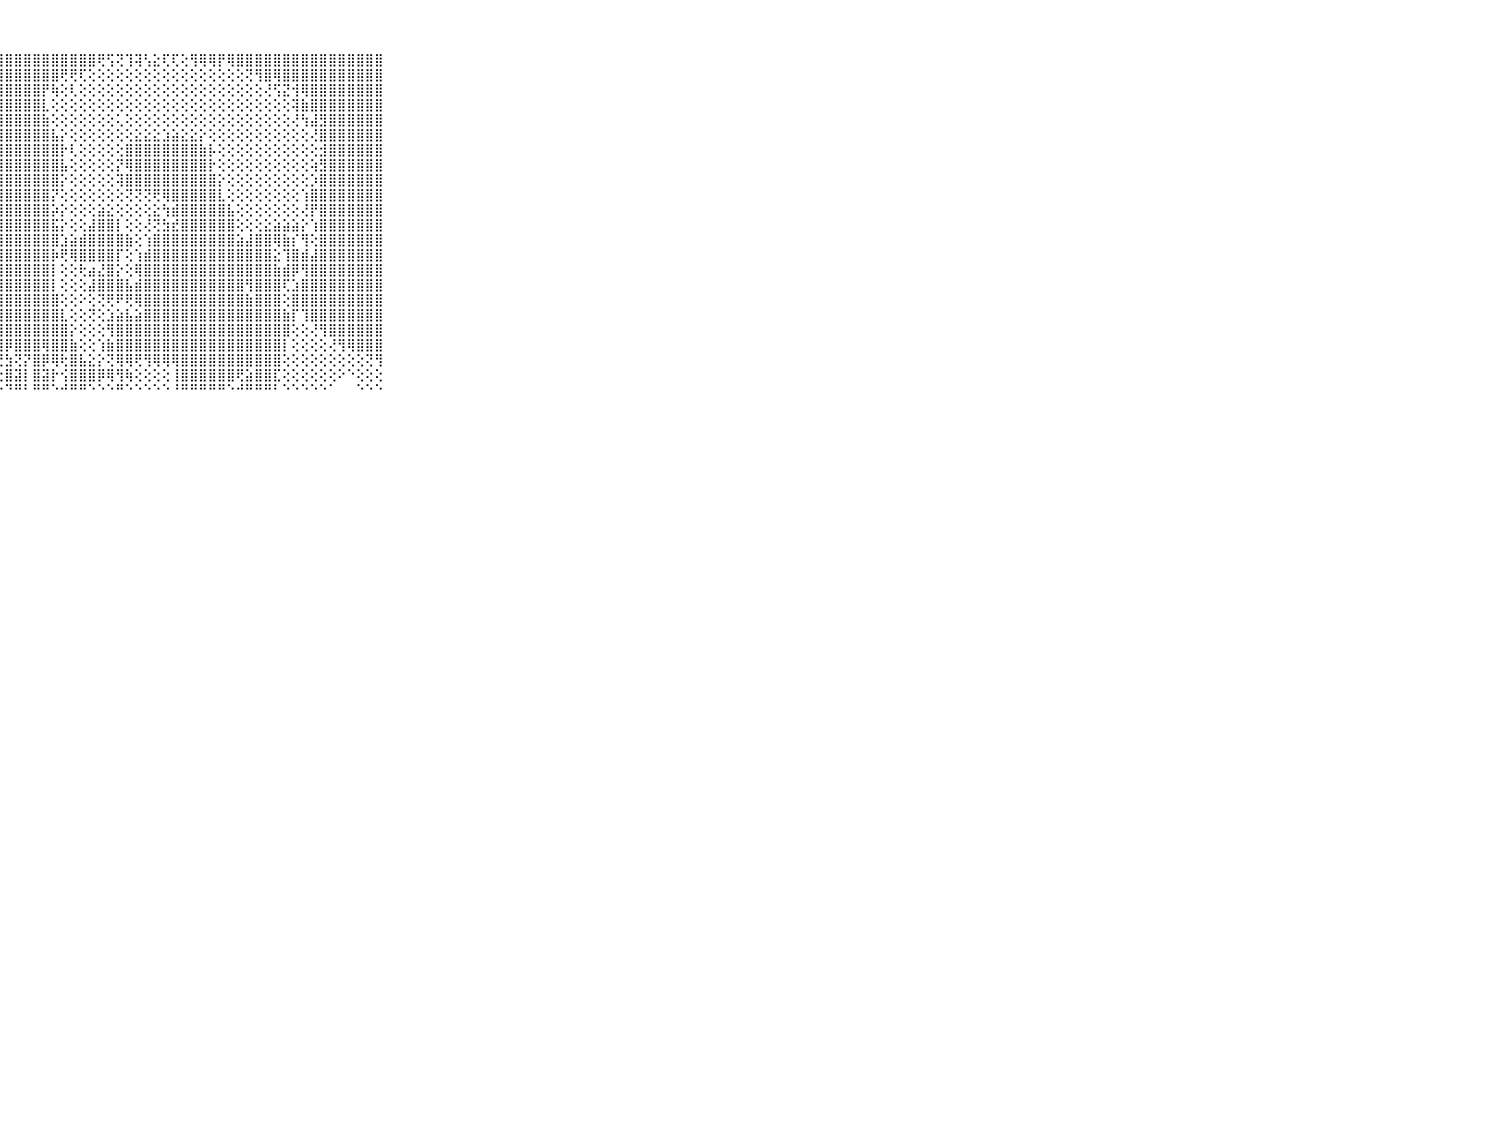

⠀⠀⠀⠀⠀⠀⠀⠀⠀⠀⠀⣿⣿⣿⣿⣿⣿⣿⣿⣿⣿⣿⣿⣿⣿⣿⣿⣿⣿⣿⣿⣿⣿⣿⣿⣿⣿⣿⢟⢫⢝⢹⢽⢣⣕⢏⢏⢕⢻⢿⢿⡟⢿⣿⣿⣿⣿⣿⣿⣿⣿⣿⣿⣿⣿⣿⣿⣿⣿⠀⠀⠀⠀⠀⠀⠀⠀⠀⠀⠀⠀
⠀⠀⠀⠀⠀⠀⠀⠀⠀⠀⠀⣿⣿⣿⣿⣿⣿⣿⣿⣿⣿⣿⣿⣿⣿⣿⣿⣿⣿⣿⣿⣿⣿⣿⢟⢟⢏⢕⢕⢕⢕⢕⢕⢕⢕⢕⢕⢕⢕⢕⢕⢕⢕⢕⢝⢻⣿⢿⣿⣿⣿⣿⣿⣿⣿⣿⣿⣿⣿⠀⠀⠀⠀⠀⠀⠀⠀⠀⠀⠀⠀
⠀⠀⠀⠀⠀⠀⠀⠀⠀⠀⠀⣿⣿⣿⣿⣿⣿⣿⣿⣿⣿⣿⣿⣿⣿⣿⣿⣿⣿⣿⣿⣿⡟⢷⢕⢇⢕⢕⢕⢕⢕⢕⢕⢕⢕⢕⢕⢕⢕⢕⢕⢕⢕⢕⢕⢕⢜⢫⣝⢺⢿⣿⣿⣿⣿⣿⣿⣿⣿⠀⠀⠀⠀⠀⠀⠀⠀⠀⠀⠀⠀
⠀⠀⠀⠀⠀⠀⠀⠀⠀⠀⠀⣿⣿⣿⣿⣿⣿⣿⣿⣿⣿⣿⣿⣿⣿⣿⣿⣿⣿⣿⣿⣿⣇⢕⢕⢕⢕⢕⢕⢕⢕⢕⢕⢕⢕⢕⢕⢕⢕⢕⢕⢕⢕⢕⢕⢕⢕⢕⢕⢽⣷⣿⣿⣿⣿⣿⣿⣿⣿⠀⠀⠀⠀⠀⠀⠀⠀⠀⠀⠀⠀
⠀⠀⠀⠀⠀⠀⠀⠀⠀⠀⠀⣿⣿⣿⣿⣿⣿⣿⣿⣿⣿⣿⣿⣿⣿⣿⣿⣿⣿⣿⣿⣿⣷⢕⢕⢕⢕⢕⢕⢕⢅⢕⢕⢕⢕⢕⢕⢕⢕⢕⢕⢕⢕⢕⢕⢕⢕⢕⢕⢜⢳⣼⣻⣿⣿⣿⣿⣿⣿⠀⠀⠀⠀⠀⠀⠀⠀⠀⠀⠀⠀
⠀⠀⠀⠀⠀⠀⠀⠀⠀⠀⠀⣿⣿⣿⣿⣿⣿⣿⣿⣿⣿⣿⣿⣿⣿⣿⣿⣿⣿⣿⣿⣿⣿⣧⡕⢕⢕⢕⢕⢕⢕⢕⣕⣕⣕⣱⣵⣕⣕⡕⢕⢕⢕⢕⢕⢕⢕⢕⢕⢕⢕⢜⣿⣿⣿⣿⣿⣿⣿⠀⠀⠀⠀⠀⠀⠀⠀⠀⠀⠀⠀
⠀⠀⠀⠀⠀⠀⠀⠀⠀⠀⠀⣿⣿⣿⣿⣿⣿⣿⣿⣿⣿⣿⣿⣿⣿⣿⣿⣿⣿⣿⣿⣿⣿⣿⡗⢇⢕⢕⢕⢕⢕⣿⣿⣿⣿⣿⣿⣿⣿⣷⡧⢕⢕⢕⢕⢕⢕⢕⢕⢕⢕⢕⣺⣿⣿⣿⣿⣿⣿⠀⠀⠀⠀⠀⠀⠀⠀⠀⠀⠀⠀
⠀⠀⠀⠀⠀⠀⠀⠀⠀⠀⠀⣿⣿⣿⣿⣿⣿⣿⣿⣿⣿⣿⣿⣿⣿⣿⣿⣿⣿⣿⣿⣿⣿⣿⣧⢕⢕⢕⢕⢕⡝⢿⣿⣿⣿⣿⣿⣿⣿⣿⡗⢕⢕⢕⢕⢕⢕⢕⢕⢕⢕⢵⣻⣿⣿⣿⣿⣿⣿⠀⠀⠀⠀⠀⠀⠀⠀⠀⠀⠀⠀
⠀⠀⠀⠀⠀⠀⠀⠀⠀⠀⠀⣿⣿⣿⣿⣿⣿⣿⣿⣿⣿⣿⣿⣿⣿⣿⣿⣿⣿⣿⣿⣿⣿⣿⡕⢕⢕⢕⢕⢕⢽⣿⣿⣿⣿⣿⣿⣿⣿⣿⣿⡕⢕⢕⢕⢕⢕⢕⢕⢕⢕⡱⣿⣿⣿⣿⣿⣿⣿⠀⠀⠀⠀⠀⠀⠀⠀⠀⠀⠀⠀
⠀⠀⠀⠀⠀⠀⠀⠀⠀⠀⠀⣿⣿⣿⣿⣿⣿⣿⣿⣿⣿⣿⣿⣿⣿⣿⣿⣿⣿⣿⣿⣿⣿⡝⢕⢕⢕⢕⢕⢕⢕⢝⢝⢝⢟⢿⣿⣿⣿⣿⣿⣇⢕⢕⢕⢕⢕⢕⢕⢕⢱⣿⣿⣿⣿⣿⣿⣿⣿⠀⠀⠀⠀⠀⠀⠀⠀⠀⠀⠀⠀
⠀⠀⠀⠀⠀⠀⠀⠀⠀⠀⠀⣿⣿⣿⣿⣿⣿⣿⣿⣿⣿⣿⣿⣿⣿⣿⣿⣿⣿⣿⣿⣿⣿⡵⡕⢕⢕⢕⣵⣕⢕⢕⢕⢕⣕⢳⣾⣿⣿⣿⣿⣿⣧⢕⢕⢕⢕⢕⢕⢕⢜⡟⣿⣿⣿⣿⣿⣿⣿⠀⠀⠀⠀⠀⠀⠀⠀⠀⠀⠀⠀
⠀⠀⠀⠀⠀⠀⠀⠀⠀⠀⠀⣿⣿⣿⣿⣿⣿⣿⣿⣿⣿⣿⣿⣿⣿⣿⣿⣿⣿⣿⣿⣿⣿⣯⡕⢕⢕⣼⣿⣿⡇⢕⢕⢜⢝⣳⣞⣿⣿⣿⣿⣿⣿⢕⢕⢕⣕⣵⣵⣵⡕⢱⣿⣿⣿⣿⣿⣿⣿⠀⠀⠀⠀⠀⠀⠀⠀⠀⠀⠀⠀
⠀⠀⠀⠀⠀⠀⠀⠀⠀⠀⠀⣿⣿⣿⣿⣿⣿⣿⣿⣿⣿⣿⣿⣿⣿⣿⣿⣿⣿⣿⣿⣿⣿⣿⣱⣵⣾⣿⣿⣿⣿⣷⢕⢱⣿⣿⣿⣿⣿⣿⣿⣿⣿⣵⣼⣿⣿⢿⣷⡎⢻⢕⣿⣿⣿⣿⣿⣿⣿⠀⠀⠀⠀⠀⠀⠀⠀⠀⠀⠀⠀
⠀⠀⠀⠀⠀⠀⠀⠀⠀⠀⠀⣿⣿⣿⣿⣿⣿⣿⣿⣿⣿⣿⣿⣿⣿⣿⣿⣿⣿⣿⣿⣿⣿⡷⢟⢿⣿⣿⣿⣿⡏⢕⢱⣾⣿⣿⣿⣿⣿⣿⣿⣿⣿⣿⣿⣿⣿⣕⢹⣿⣾⣼⣿⣿⣿⣿⣿⣿⣿⠀⠀⠀⠀⠀⠀⠀⠀⠀⠀⠀⠀
⠀⠀⠀⠀⠀⠀⠀⠀⠀⠀⠀⣿⣿⣿⣿⣿⣿⣿⣿⣿⣿⣿⣿⣿⣿⣿⣿⣿⣿⣿⣿⣿⣿⡇⢕⢕⢗⣴⣜⣿⡕⢕⢿⣿⣿⣿⣿⣿⣿⣿⣿⣿⣿⣿⣿⣿⣿⣷⣾⡿⢻⣿⣿⣿⣿⣿⣿⣿⣿⠀⠀⠀⠀⠀⠀⠀⠀⠀⠀⠀⠀
⠀⠀⠀⠀⠀⠀⠀⠀⠀⠀⠀⣿⣿⣿⣿⣿⣿⣿⣿⣿⣿⣿⣿⣿⣿⣿⣿⣿⣿⣿⣿⣿⣿⡇⢕⢕⢕⣼⣿⣿⣿⣧⣾⣿⣿⣿⣿⣿⣿⣿⣿⣿⣿⣿⢻⣿⣿⣿⢏⣱⣿⣿⣿⣿⣿⣿⣿⣿⣿⠀⠀⠀⠀⠀⠀⠀⠀⠀⠀⠀⠀
⠀⠀⠀⠀⠀⠀⠀⠀⠀⠀⠀⣿⣿⣿⣿⣿⣿⣿⣿⣿⣿⣿⣿⣿⣿⣿⣿⣿⣿⣿⣿⣿⣿⣿⢕⢕⠕⢕⢝⢟⠟⢟⢿⣿⣿⣿⣿⣿⣿⣿⣿⣿⣿⣿⣷⣿⣿⣿⢕⣿⣿⣿⣿⣿⣿⣿⣿⣿⣿⠀⠀⠀⠀⠀⠀⠀⠀⠀⠀⠀⠀
⠀⠀⠀⠀⠀⠀⠀⠀⠀⠀⠀⣿⣿⣿⣿⣿⣿⣿⣿⣿⣿⣿⣿⣿⣿⣿⣿⣿⣿⣿⣿⣿⣿⣿⣇⢕⢕⢝⢕⣱⣵⣧⣵⣿⣿⣿⣿⣿⣿⣿⣿⣿⣿⣿⣿⣿⣿⣿⣷⡏⢹⣿⣿⣿⣿⣿⣿⣿⣿⠀⠀⠀⠀⠀⠀⠀⠀⠀⠀⠀⠀
⠀⠀⠀⠀⠀⠀⠀⠀⠀⠀⠀⣿⣿⣿⣿⣿⣿⣿⣿⣿⣿⣿⣿⣿⣿⣿⣿⣿⣿⣿⣿⣿⣿⣿⣿⡕⢕⢕⢕⢻⣿⣿⣿⣿⣿⣿⣿⣿⣿⣿⣿⣿⣿⣿⣿⣿⣿⣿⣿⢕⢕⢜⢻⣿⣿⣿⣿⣿⣿⠀⠀⠀⠀⠀⠀⠀⠀⠀⠀⠀⠀
⠀⠀⠀⠀⠀⠀⠀⠀⠀⠀⠀⣿⣿⣿⣿⣿⣿⣿⣿⣿⣿⣿⣿⣿⣿⣿⣿⣿⡿⣿⣿⣿⢿⣿⣿⣷⢕⢕⢱⣷⣿⣿⣿⣿⣿⣿⣿⣿⣿⣿⣿⣿⣿⣿⣿⣿⣿⣿⡇⢕⢕⢕⢕⢜⢻⢿⣿⣿⣿⠀⠀⠀⠀⠀⠀⠀⠀⠀⠀⠀⠀
⠀⠀⠀⠀⠀⠀⠀⠀⠀⠀⠀⣿⣿⣿⣿⣿⣿⣿⣿⣿⣿⣿⣿⣿⣿⣿⡝⢝⣳⢝⡝⣿⡿⢿⢗⣿⣧⣕⡕⢝⢿⢿⢟⢻⢿⢿⢿⣿⣿⣿⣿⣿⣿⣿⣿⣿⣿⣿⢕⢕⢕⢕⢕⢕⢕⢕⢕⢝⢻⠀⠀⠀⠀⠀⠀⠀⠀⠀⠀⠀⠀
⠀⠀⠀⠀⠀⠀⠀⠀⠀⠀⠀⣿⣿⣿⣿⣿⣿⣿⣿⣿⣿⣿⣿⣿⣿⣟⢕⢕⣿⣽⡇⣿⣽⡗⢪⣿⣿⣿⡿⢿⢻⢷⢕⢕⢕⢕⢸⣿⣿⣿⣿⣿⣿⢟⣵⣿⣿⣏⢕⢕⢕⢕⢕⢕⠕⠑⢕⢕⢕⠀⠀⠀⠀⠀⠀⠀⠀⠀⠀⠀⠀
⠀⠀⠀⠀⠀⠀⠀⠀⠀⠀⠀⠛⠛⠛⠛⠛⠛⠛⠛⠛⠛⠛⠛⠛⠛⠓⠑⠑⠙⠛⠃⠛⠛⠑⠚⠛⠛⠑⠑⠑⠛⠑⠑⠑⠑⠑⠘⠛⠛⠛⠛⠛⠑⠚⠛⠛⠛⠃⠑⠑⠑⠑⠑⠁⠀⠀⠑⠑⠑⠀⠀⠀⠀⠀⠀⠀⠀⠀⠀⠀⠀